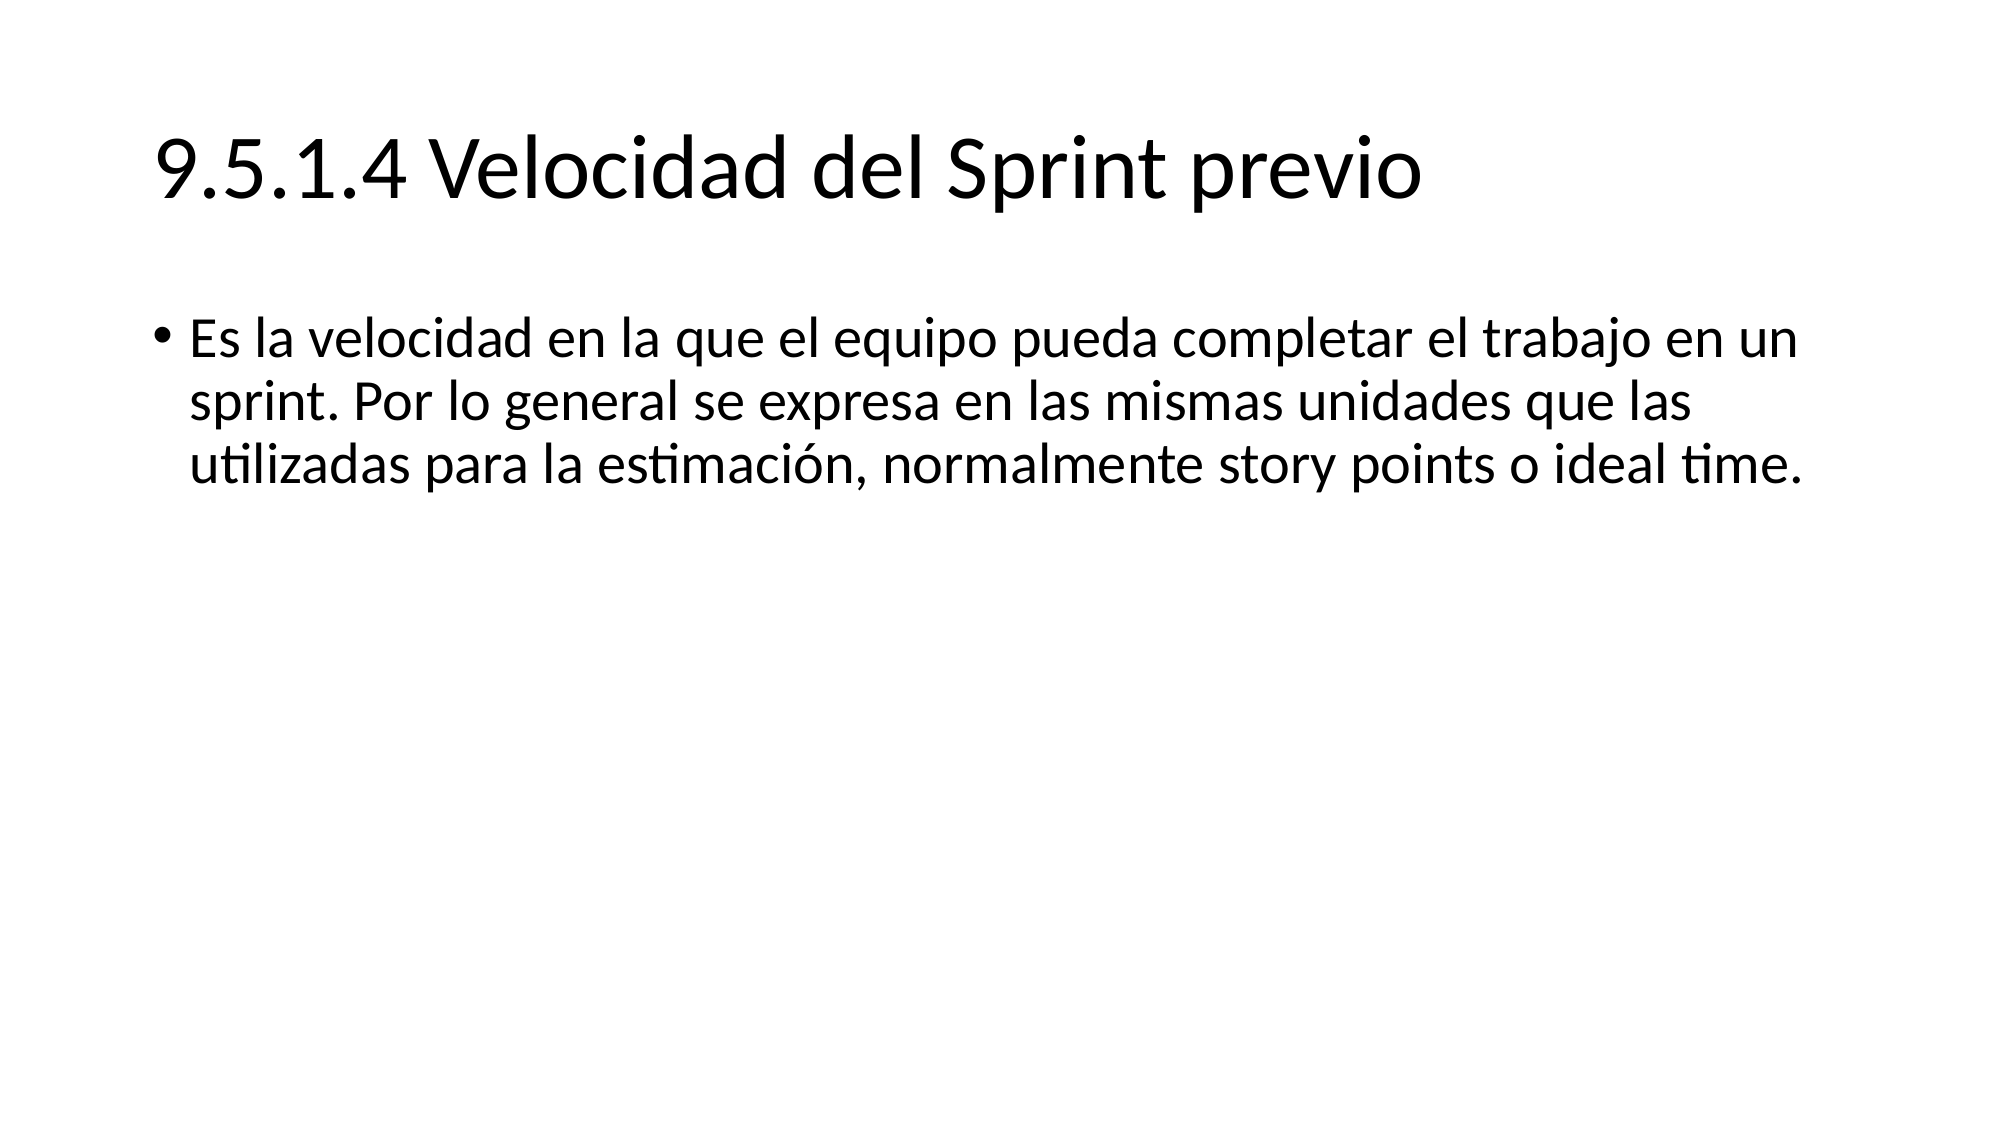

# 9.5.1.4 Velocidad del Sprint previo
Es la velocidad en la que el equipo pueda completar el trabajo en un sprint. Por lo general se expresa en las mismas unidades que las utilizadas para la estimación, normalmente story points o ideal time.